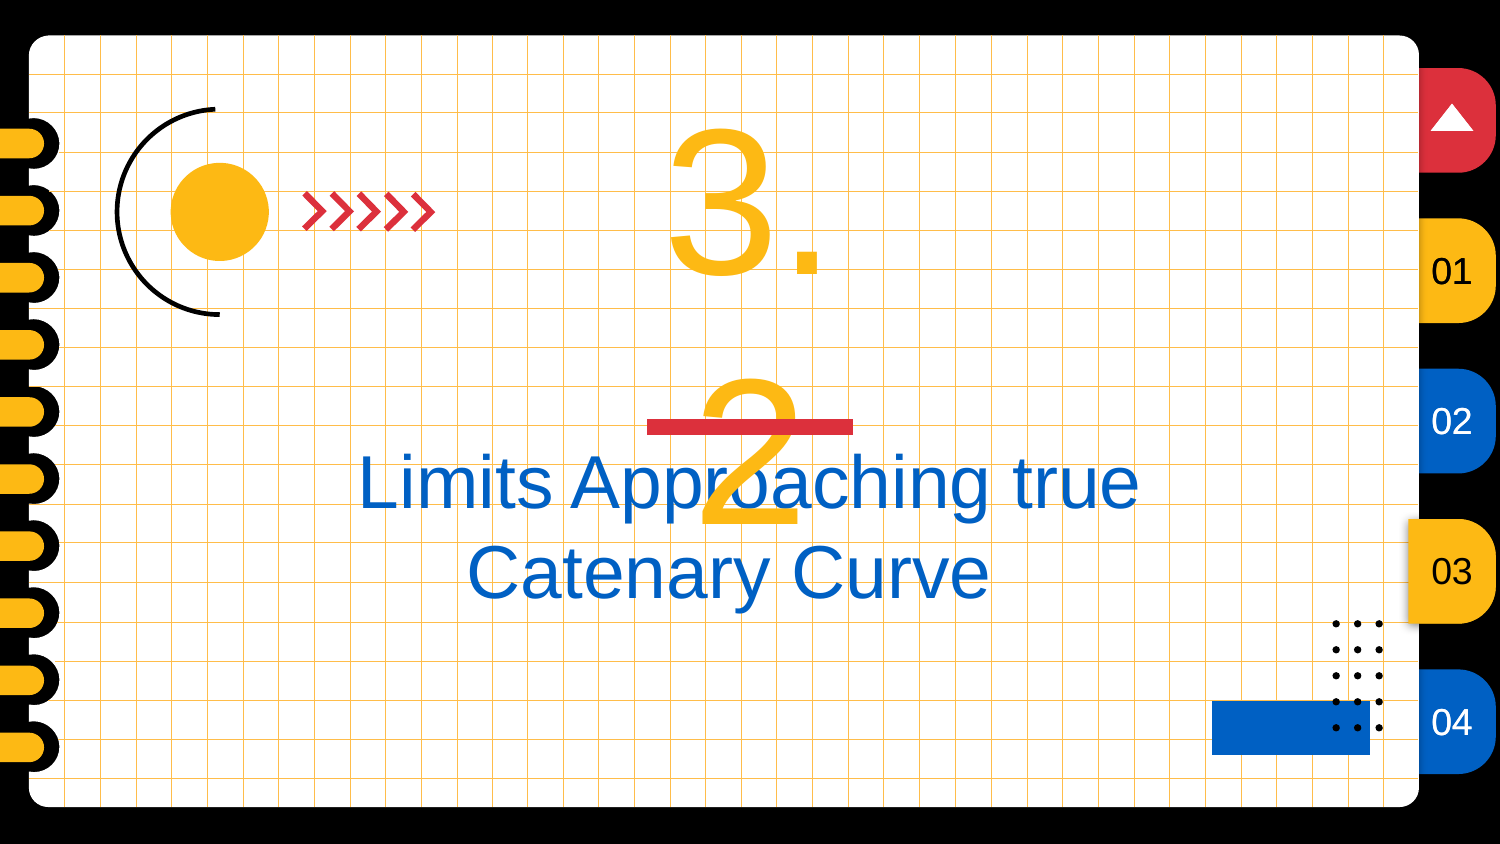

3.2
01
02

# Limits Approaching true Catenary Curve

03
04